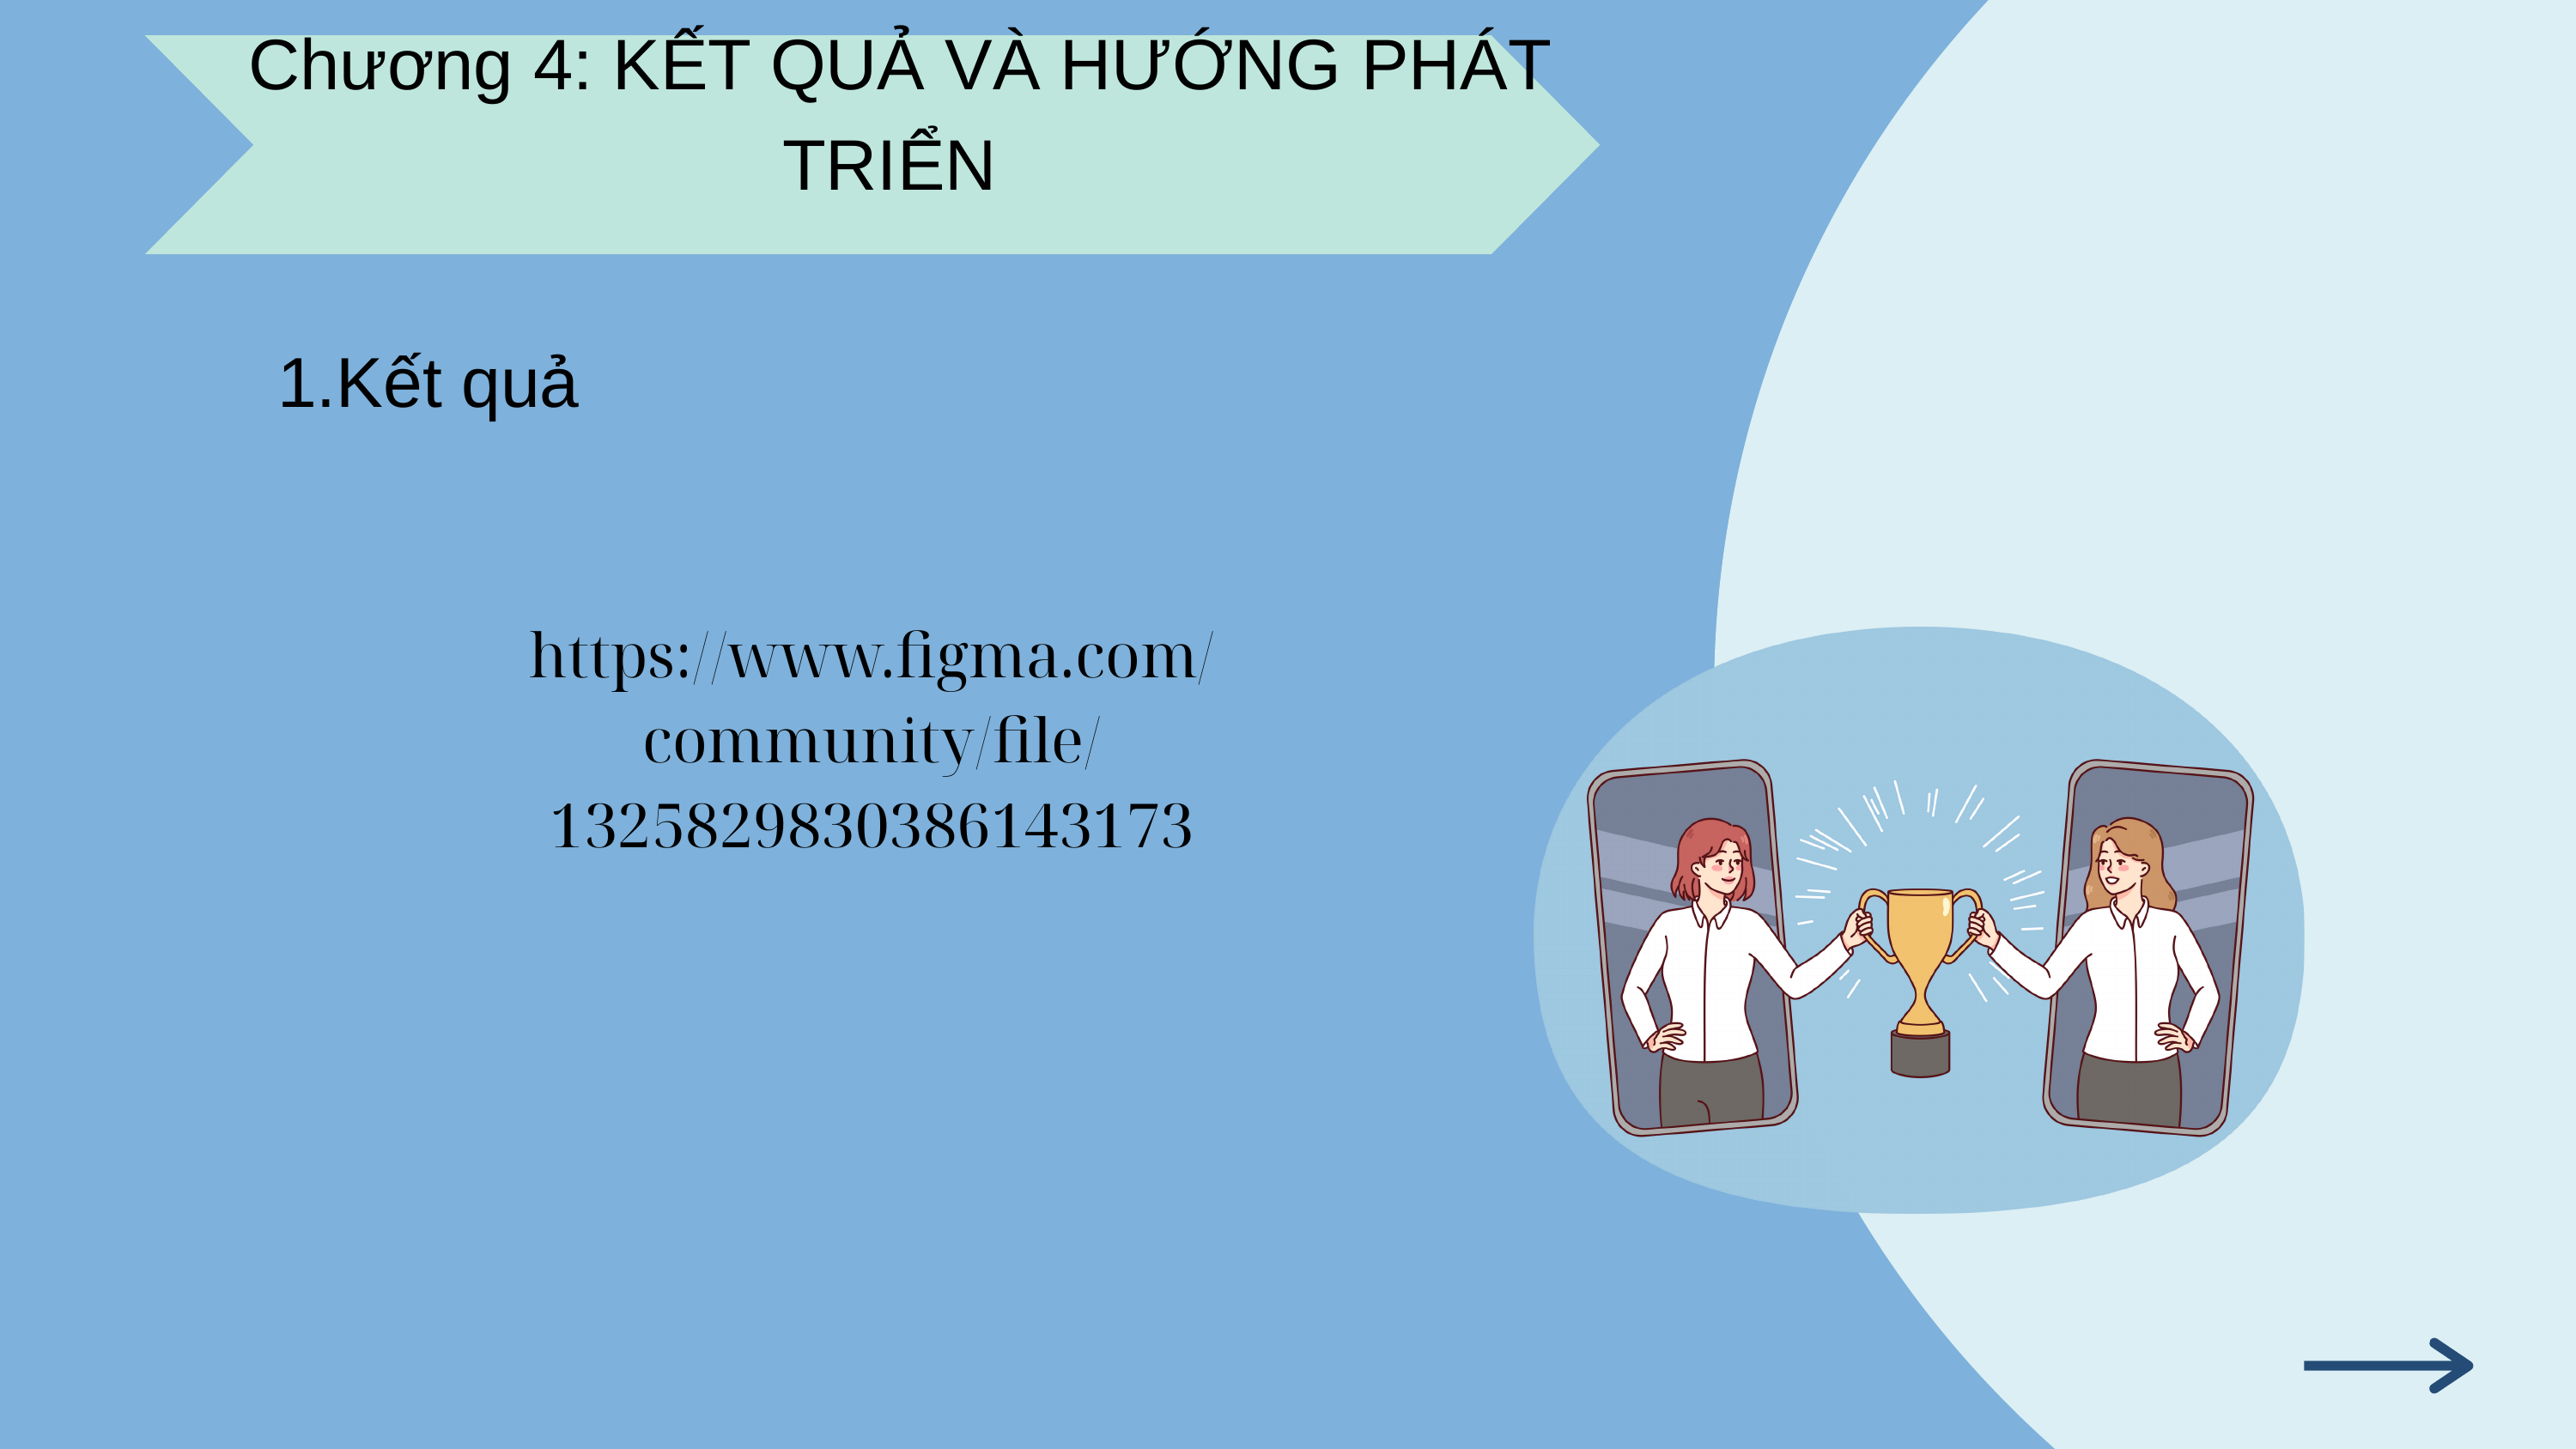

Chương 4: KẾT QUẢ VÀ HƯỚNG PHÁT TRIỂN
1.Kết quả
https://www.figma.com/community/file/1325829830386143173